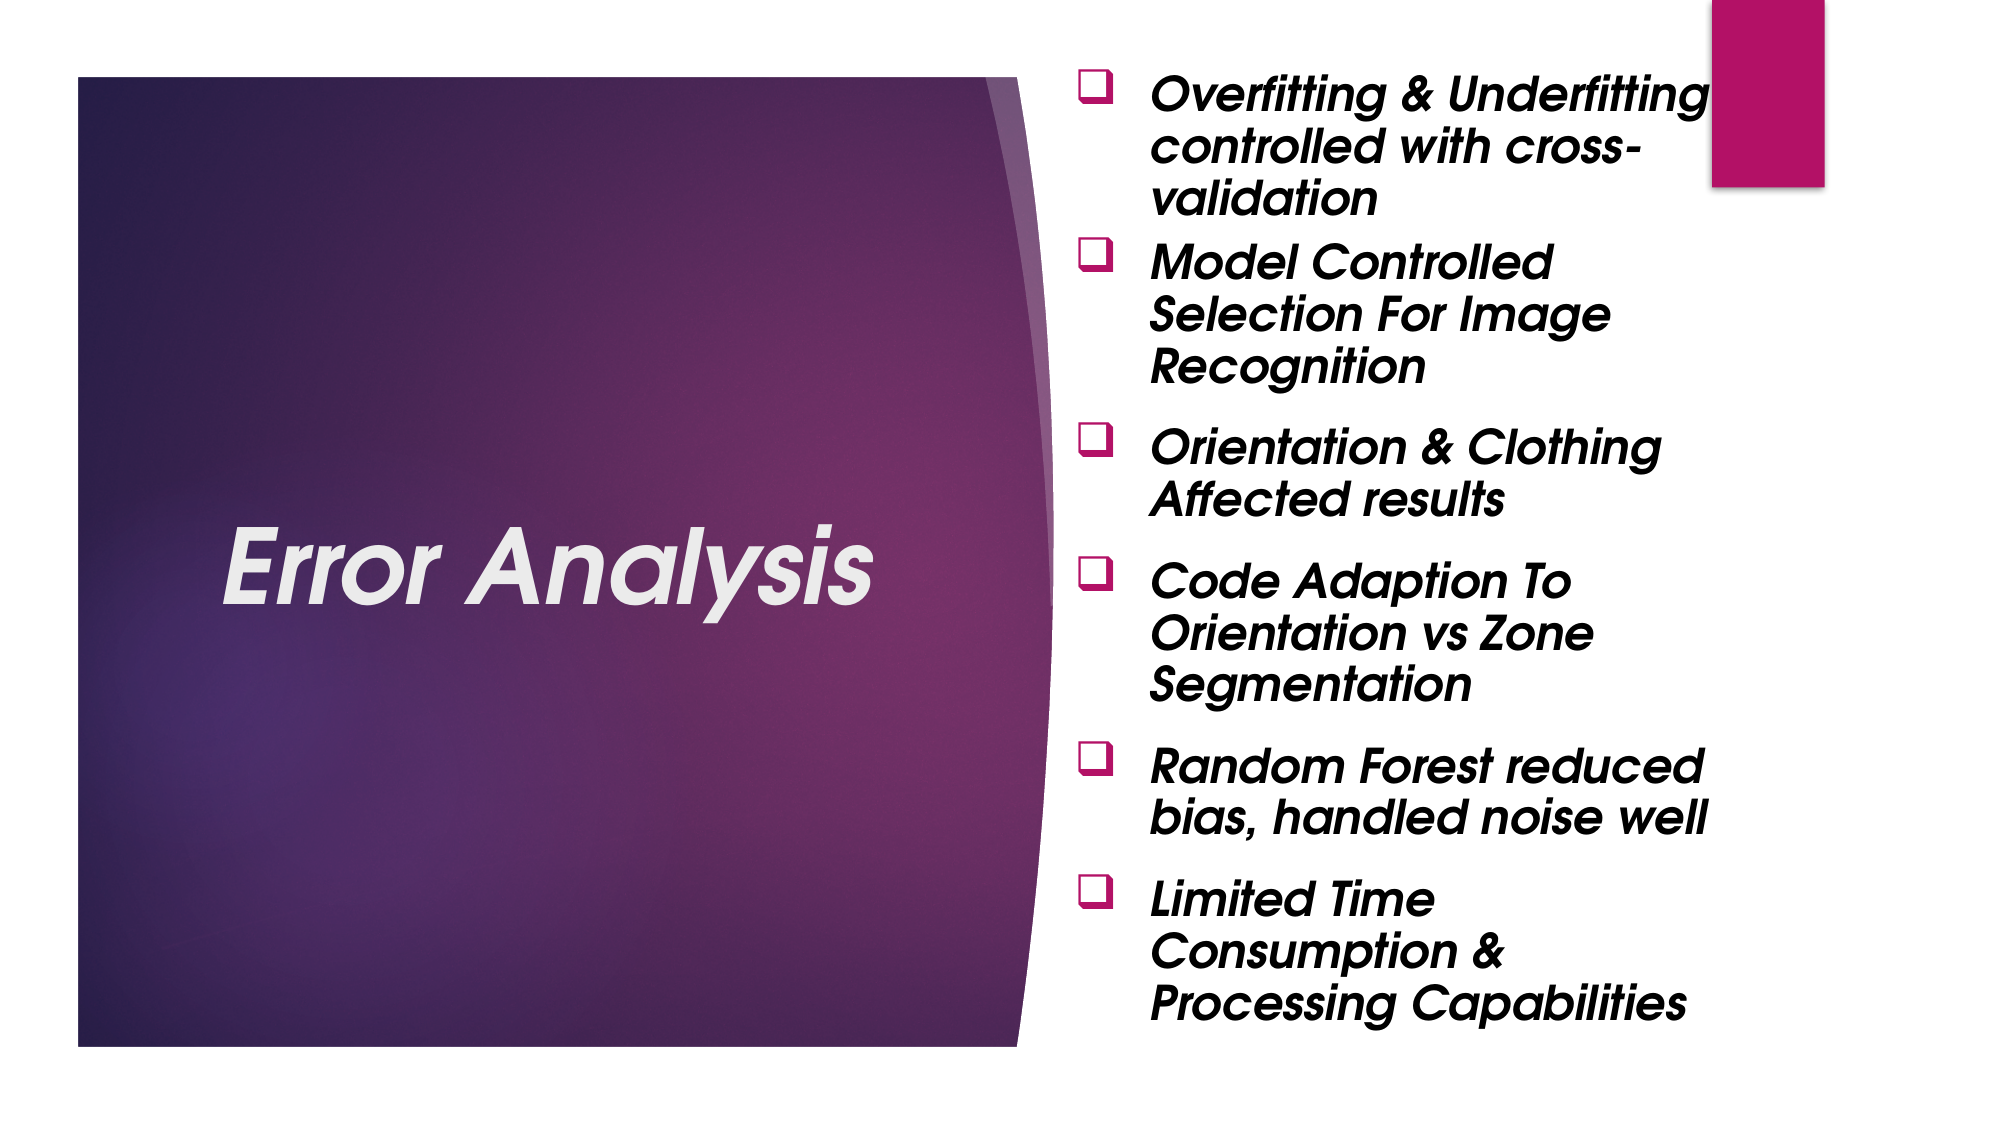

Overfitting & Underfitting controlled with cross-validation
Model Controlled Selection For Image Recognition
Orientation & Clothing Affected results
Code Adaption To Orientation vs Zone Segmentation
Random Forest reduced bias, handled noise well
Limited Time Consumption & Processing Capabilities
# Error Analysis